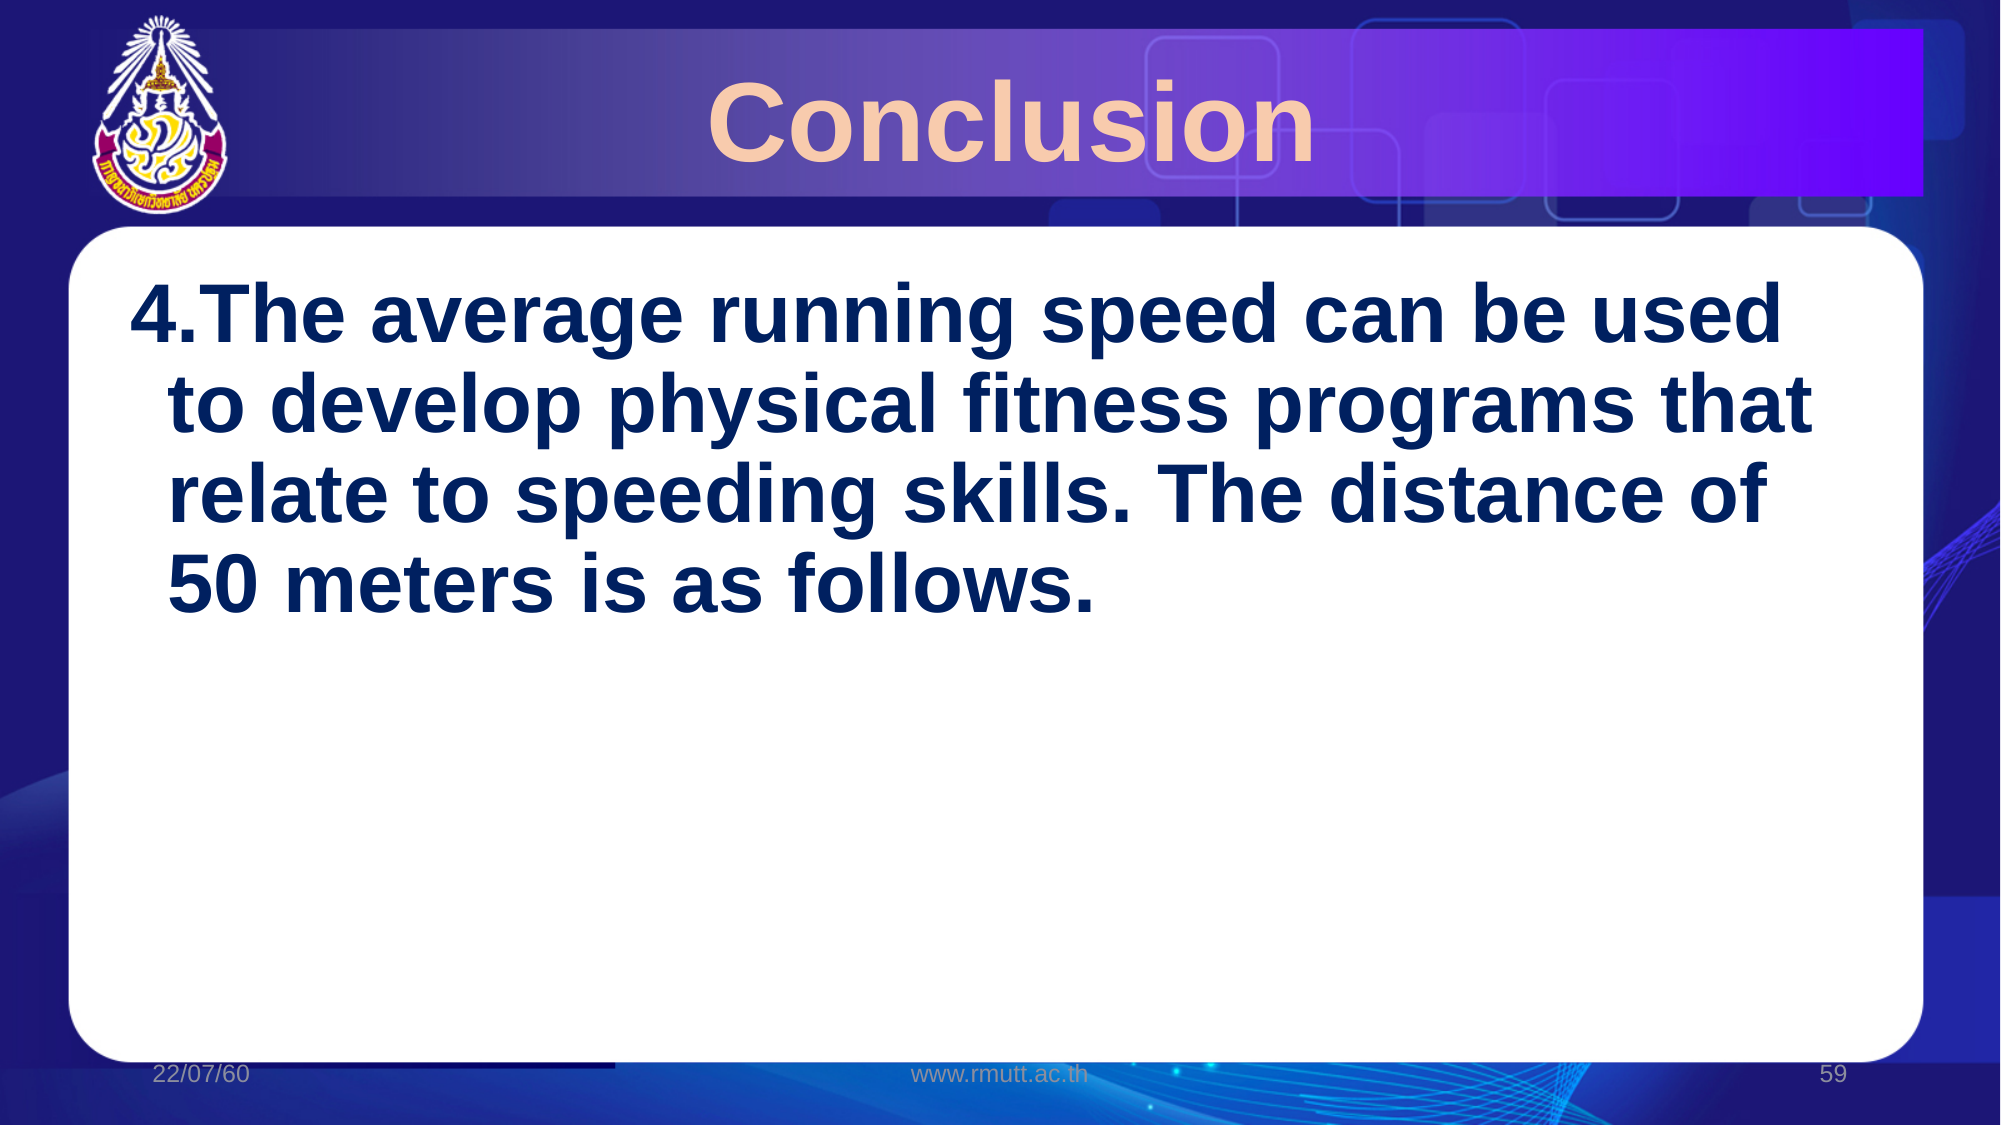

# Conclusion
4.The average running speed can be used to develop physical fitness programs that relate to speeding skills. The distance of 50 meters is as follows.
22/07/60
www.rmutt.ac.th
59